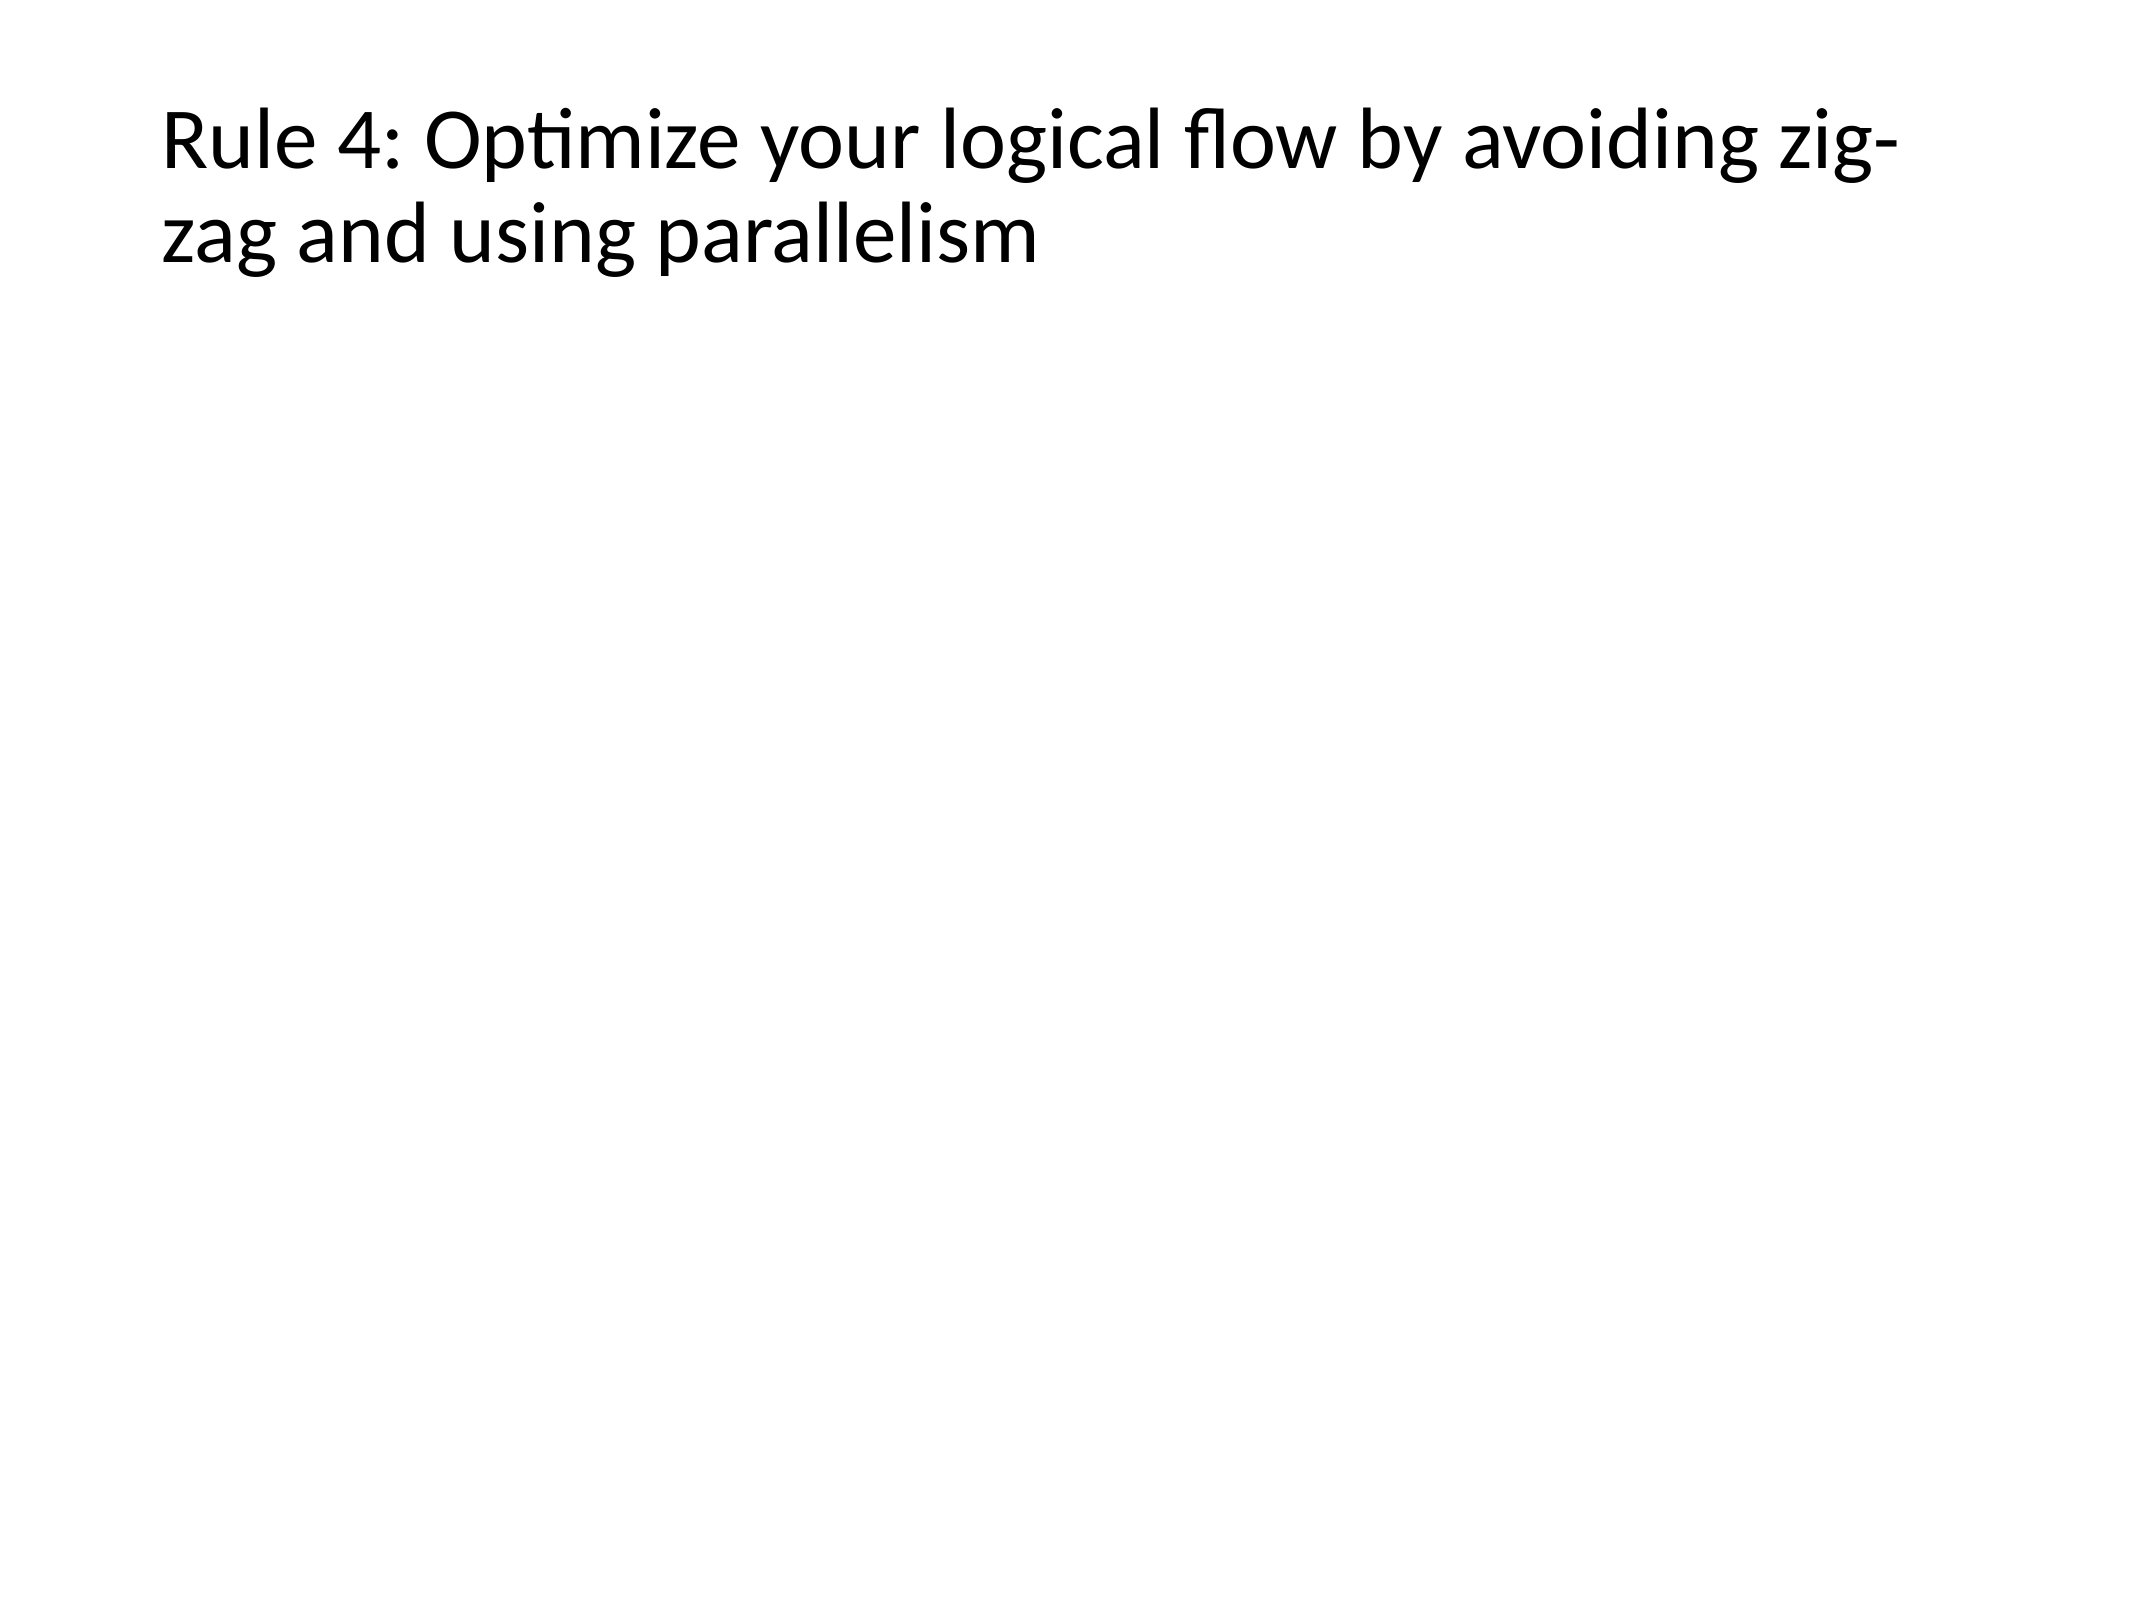

# Rule 4: Optimize your logical flow by avoiding zig-zag and using parallelism